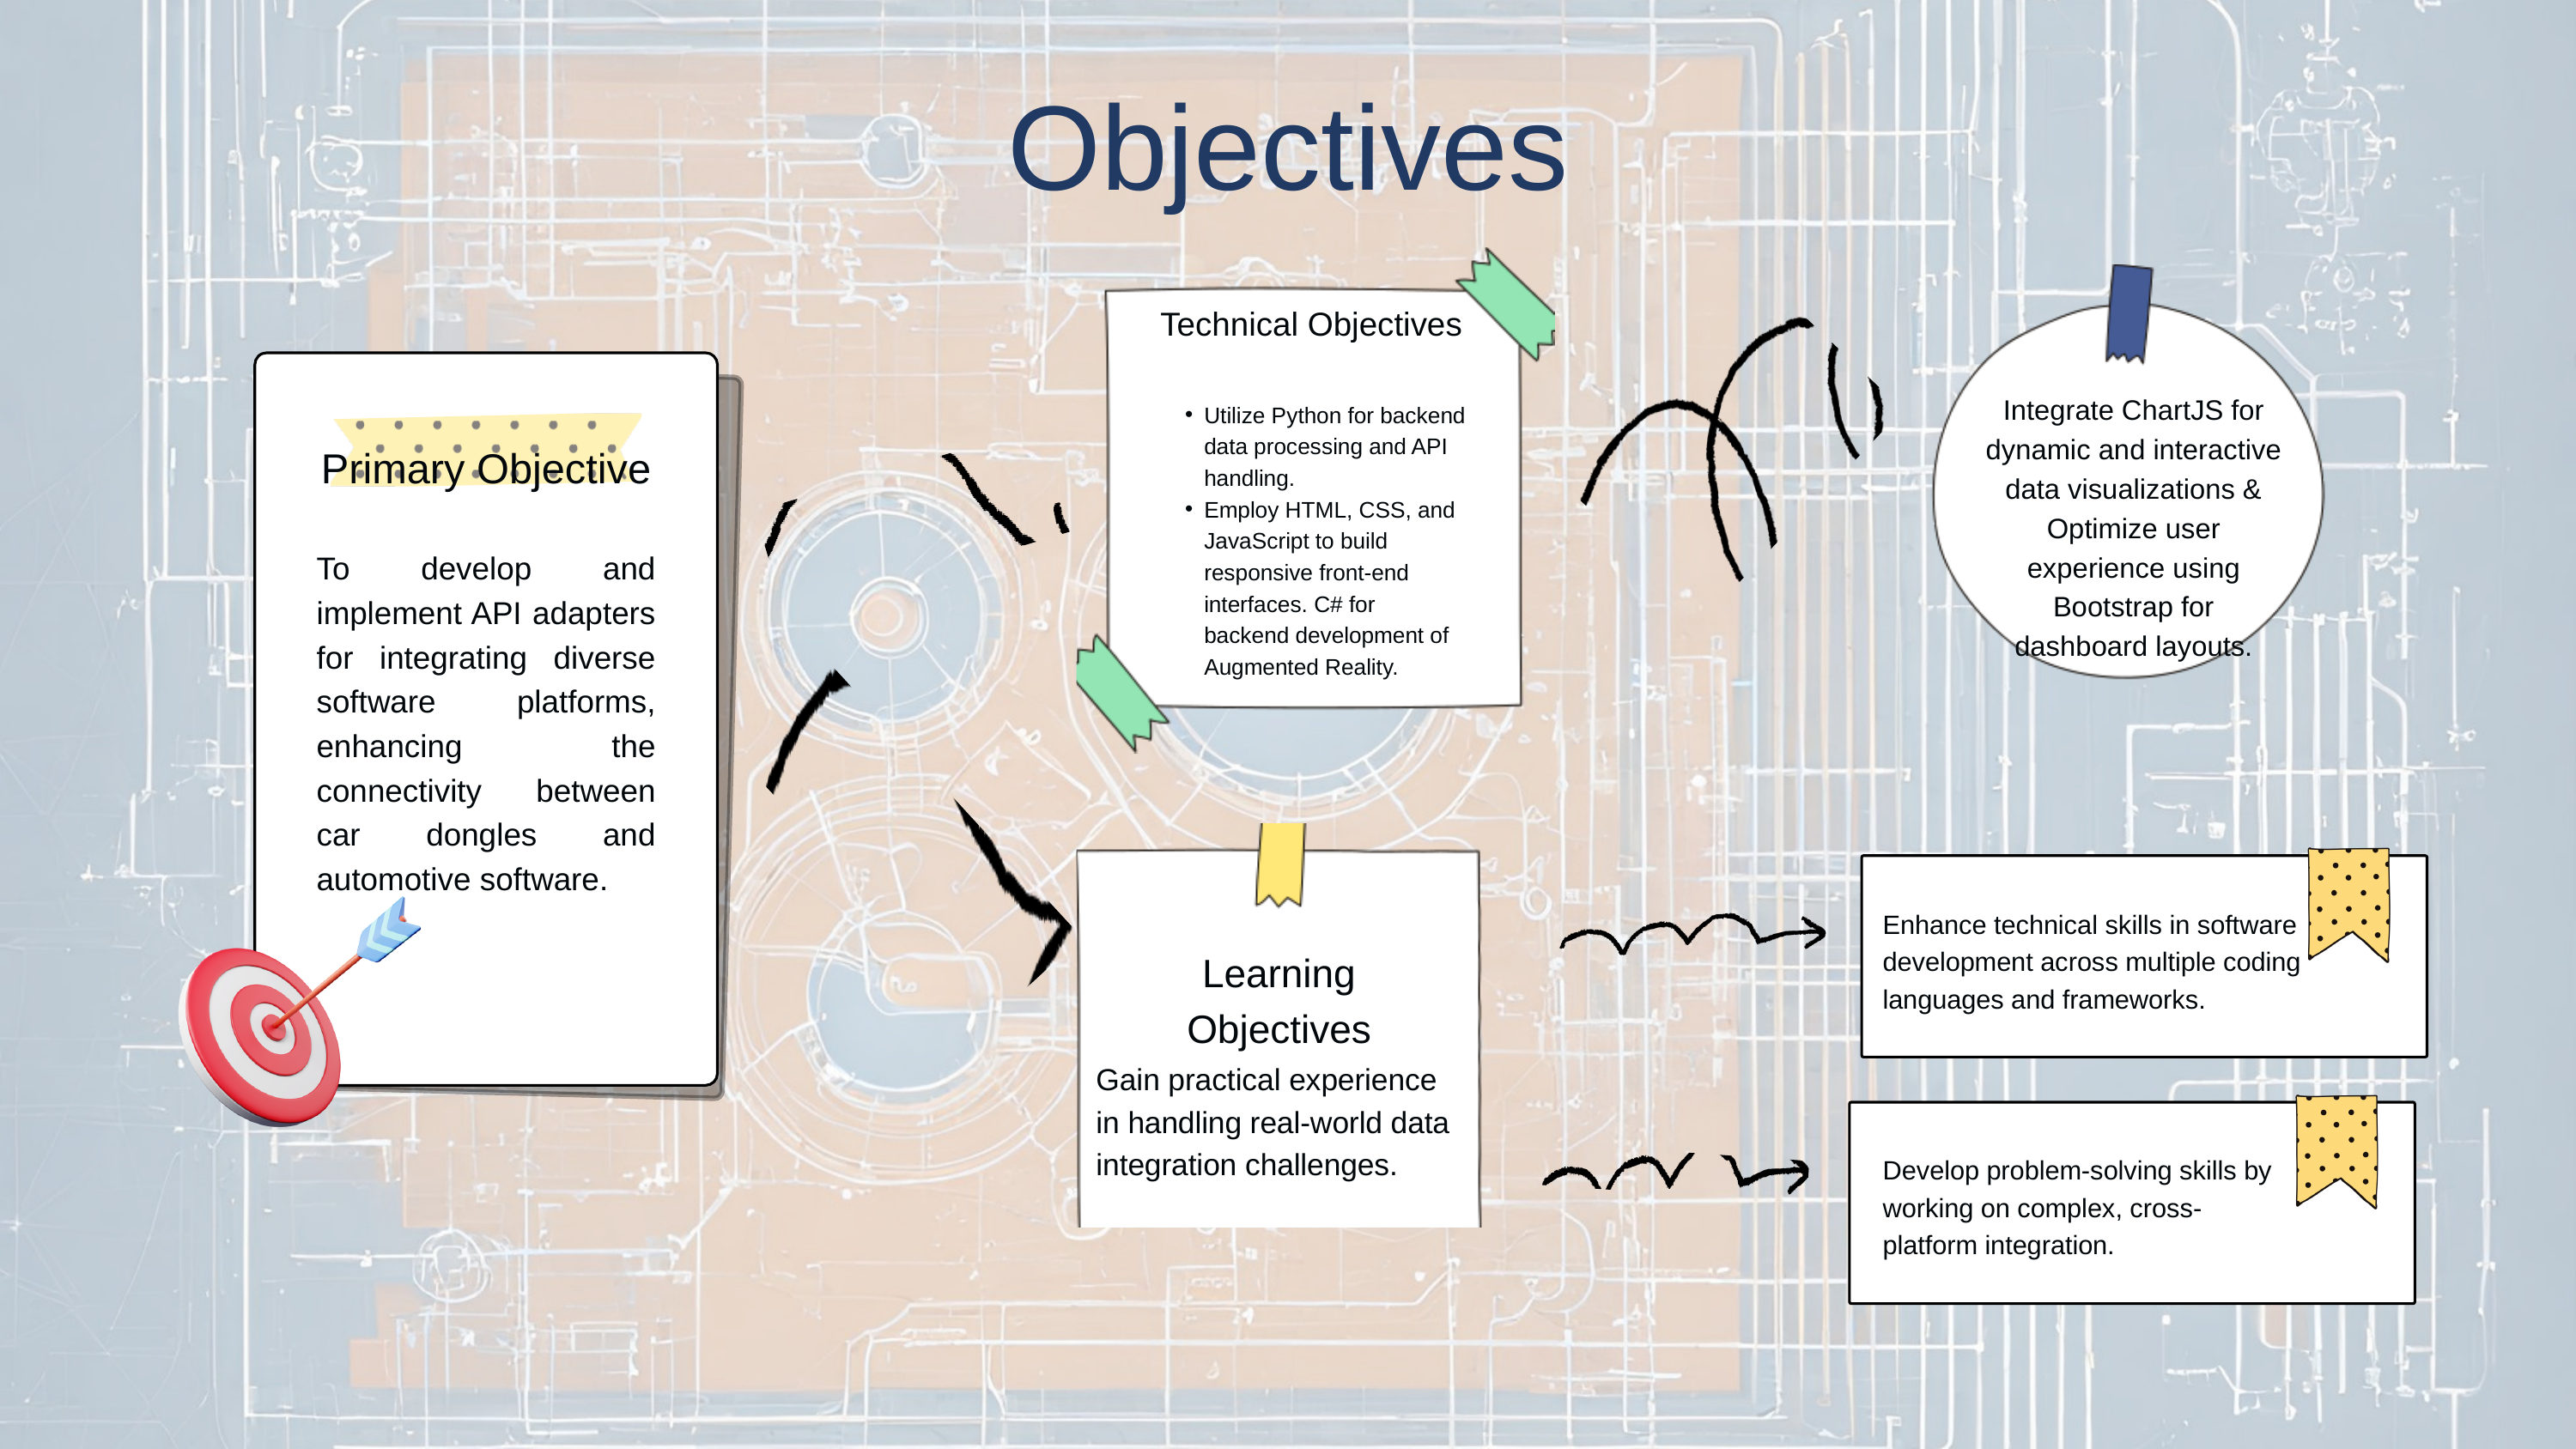

Objectives

Technical Objectives

Integrate ChartJS for dynamic and interactive data visualizations & Optimize user experience using Bootstrap for dashboard layouts.
Utilize Python for backend data processing and API handling.
Employ HTML, CSS, and JavaScript to build responsive front-end interfaces. C# for backend development of Augmented Reality.

Primary Objective

To develop and implement API adapters for integrating diverse software platforms, enhancing the connectivity between car dongles and automotive software.

Enhance technical skills in software development across multiple coding languages and frameworks.

Learning Objectives
Gain practical experience in handling real-world data integration challenges.

Develop problem-solving skills by working on complex, cross-platform integration.